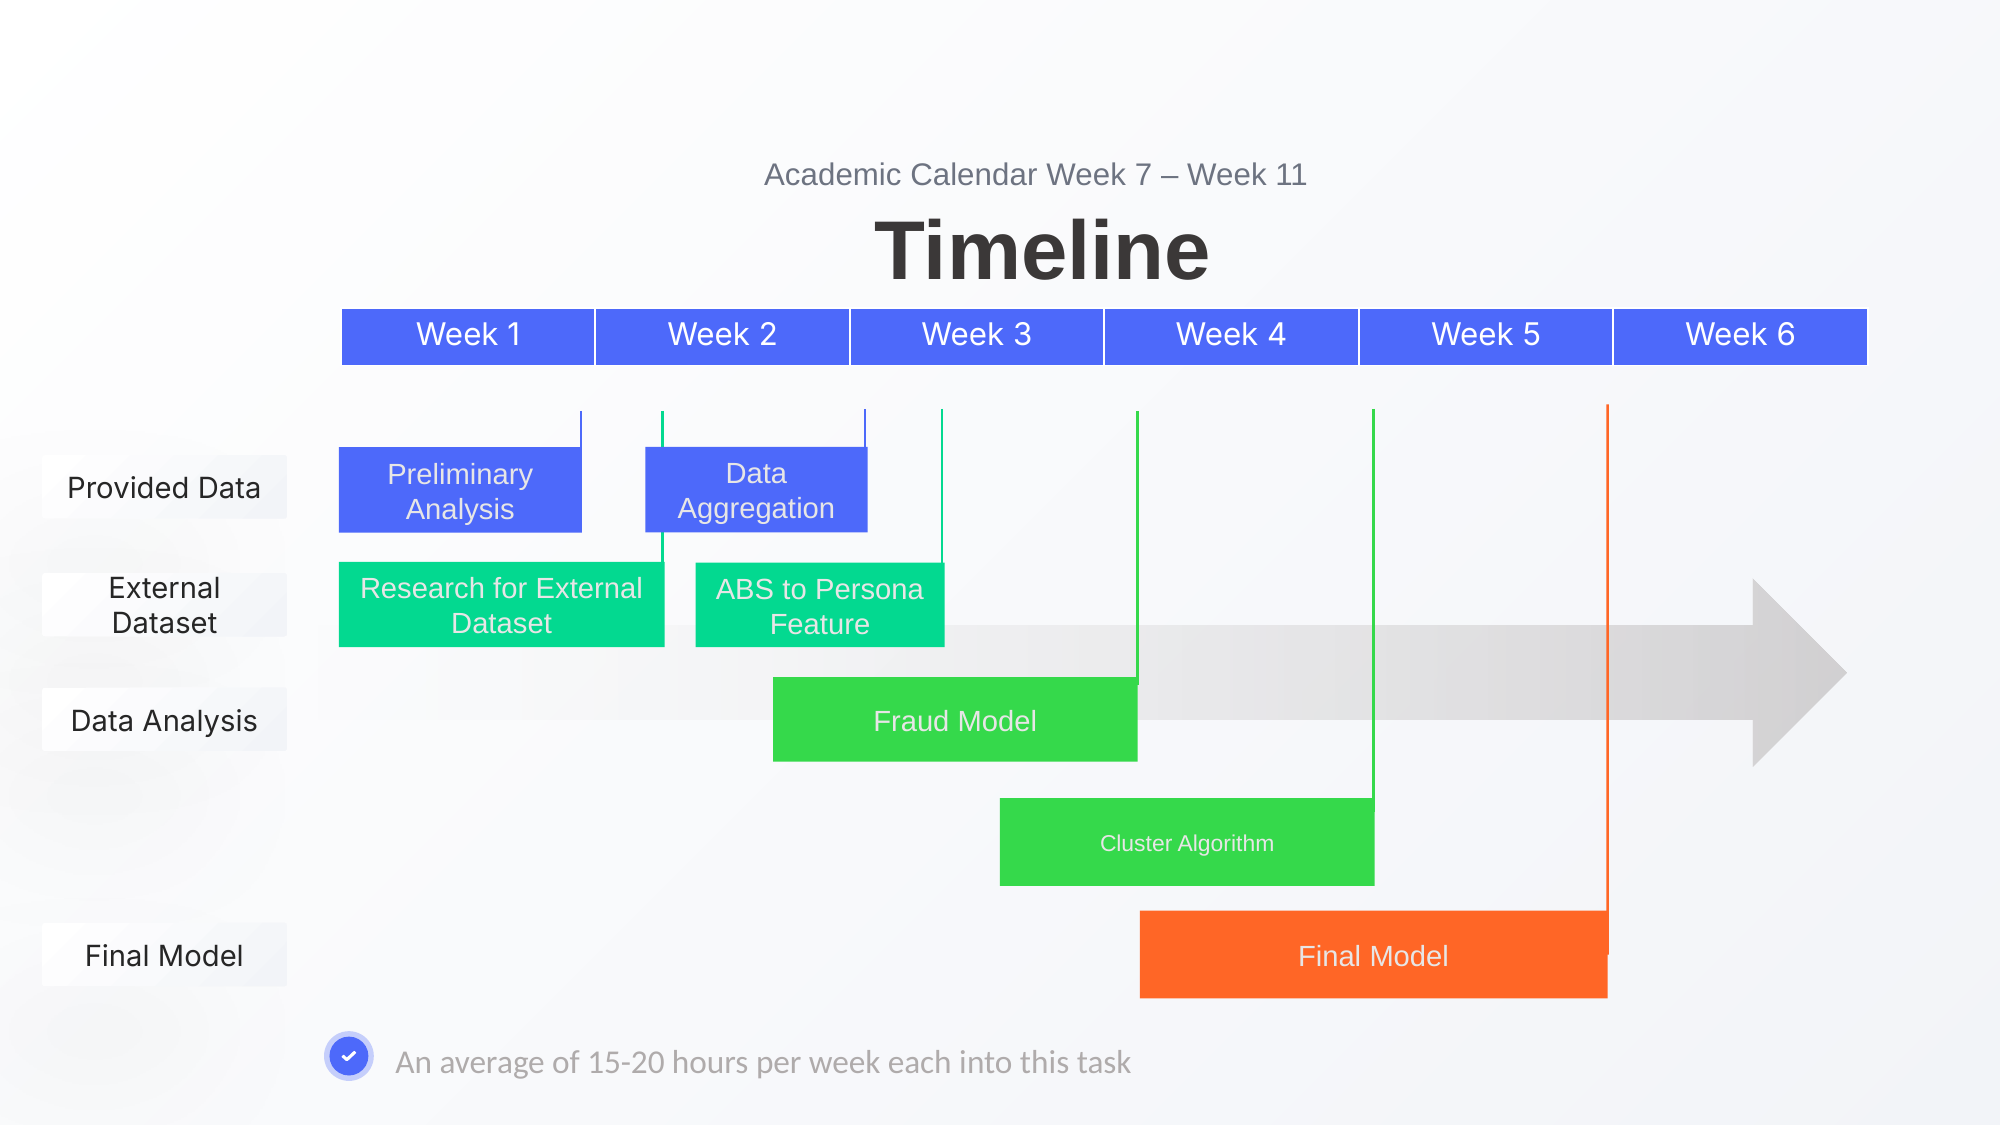

Academic Calendar Week 7 – Week 11
Timeline
| Week 1 | Week 2 | Week 3 | Week 4 | Week 5 | Week 6 |
| --- | --- | --- | --- | --- | --- |
Data Aggregation
Preliminary Analysis
Provided Data
Research for External Dataset
ABS to Persona Feature
External Dataset

Fraud Model
Data Analysis
Cluster Algorithm
Final Model
Final Model

An average of 15-20 hours per week each into this task